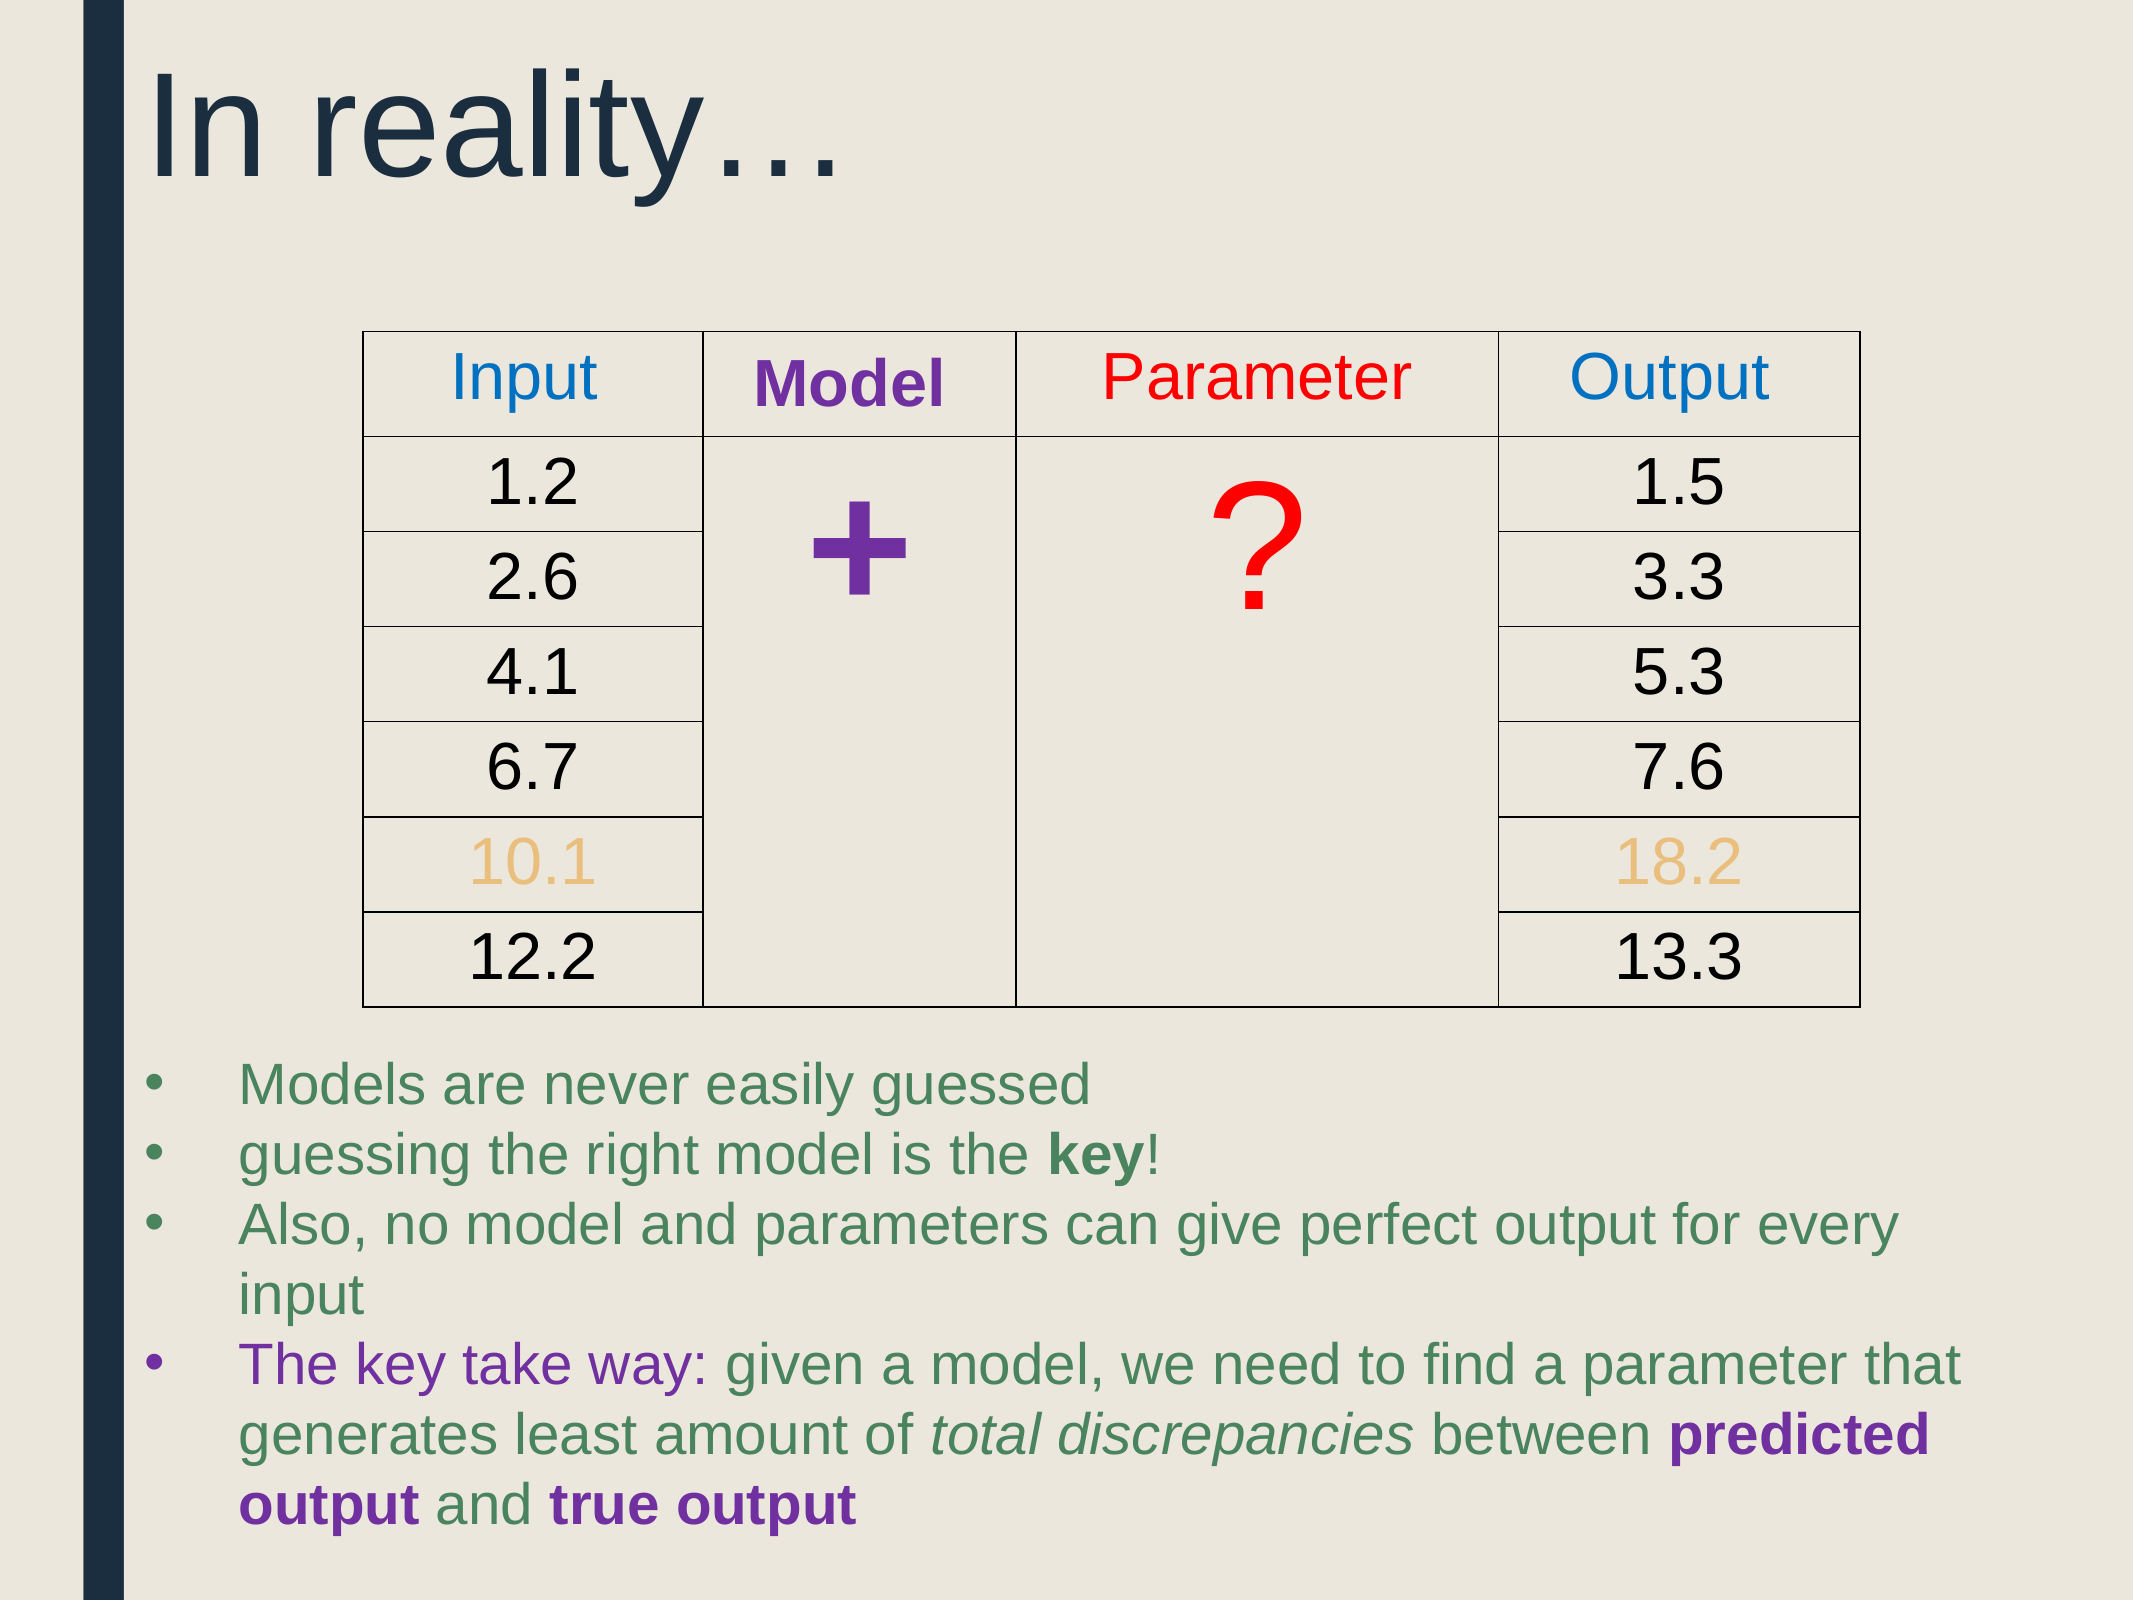

# In reality…
| Input | Model | Parameter | Output |
| --- | --- | --- | --- |
| 1.2 | + | ? | 1.5 |
| 2.6 |  |  | 3.3 |
| 4.1 |  |  | 5.3 |
| 6.7 |  |  | 7.6 |
| 10.1 |  |  | 18.2 |
| 12.2 |  |  | 13.3 |
Models are never easily guessed
guessing the right model is the key!
Also, no model and parameters can give perfect output for every input
The key take way: given a model, we need to find a parameter that generates least amount of total discrepancies between predicted output and true output